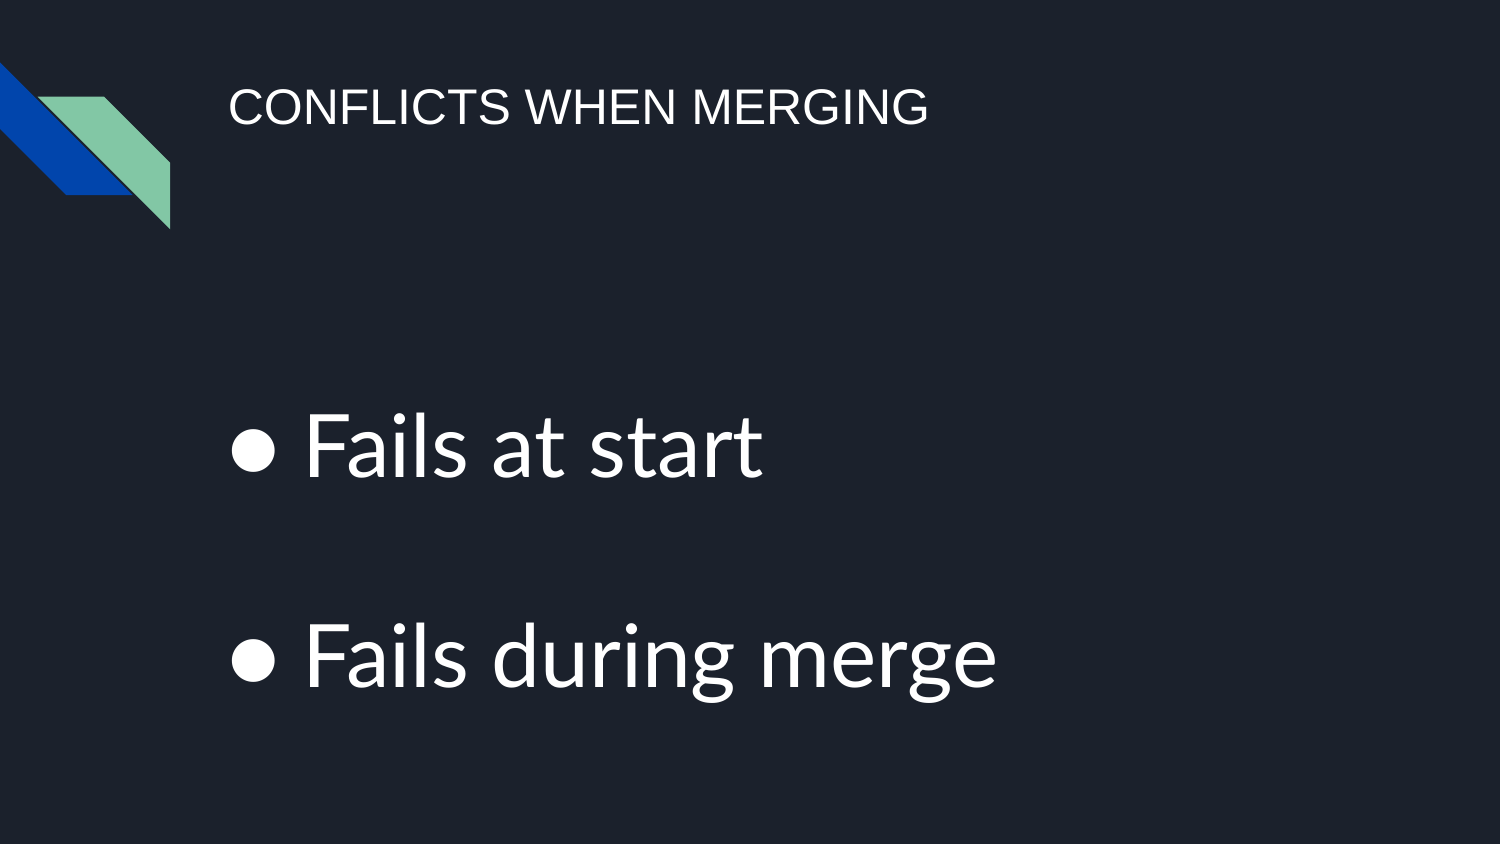

# CONFLICTS WHEN MERGING
Fails at start
Fails during merge